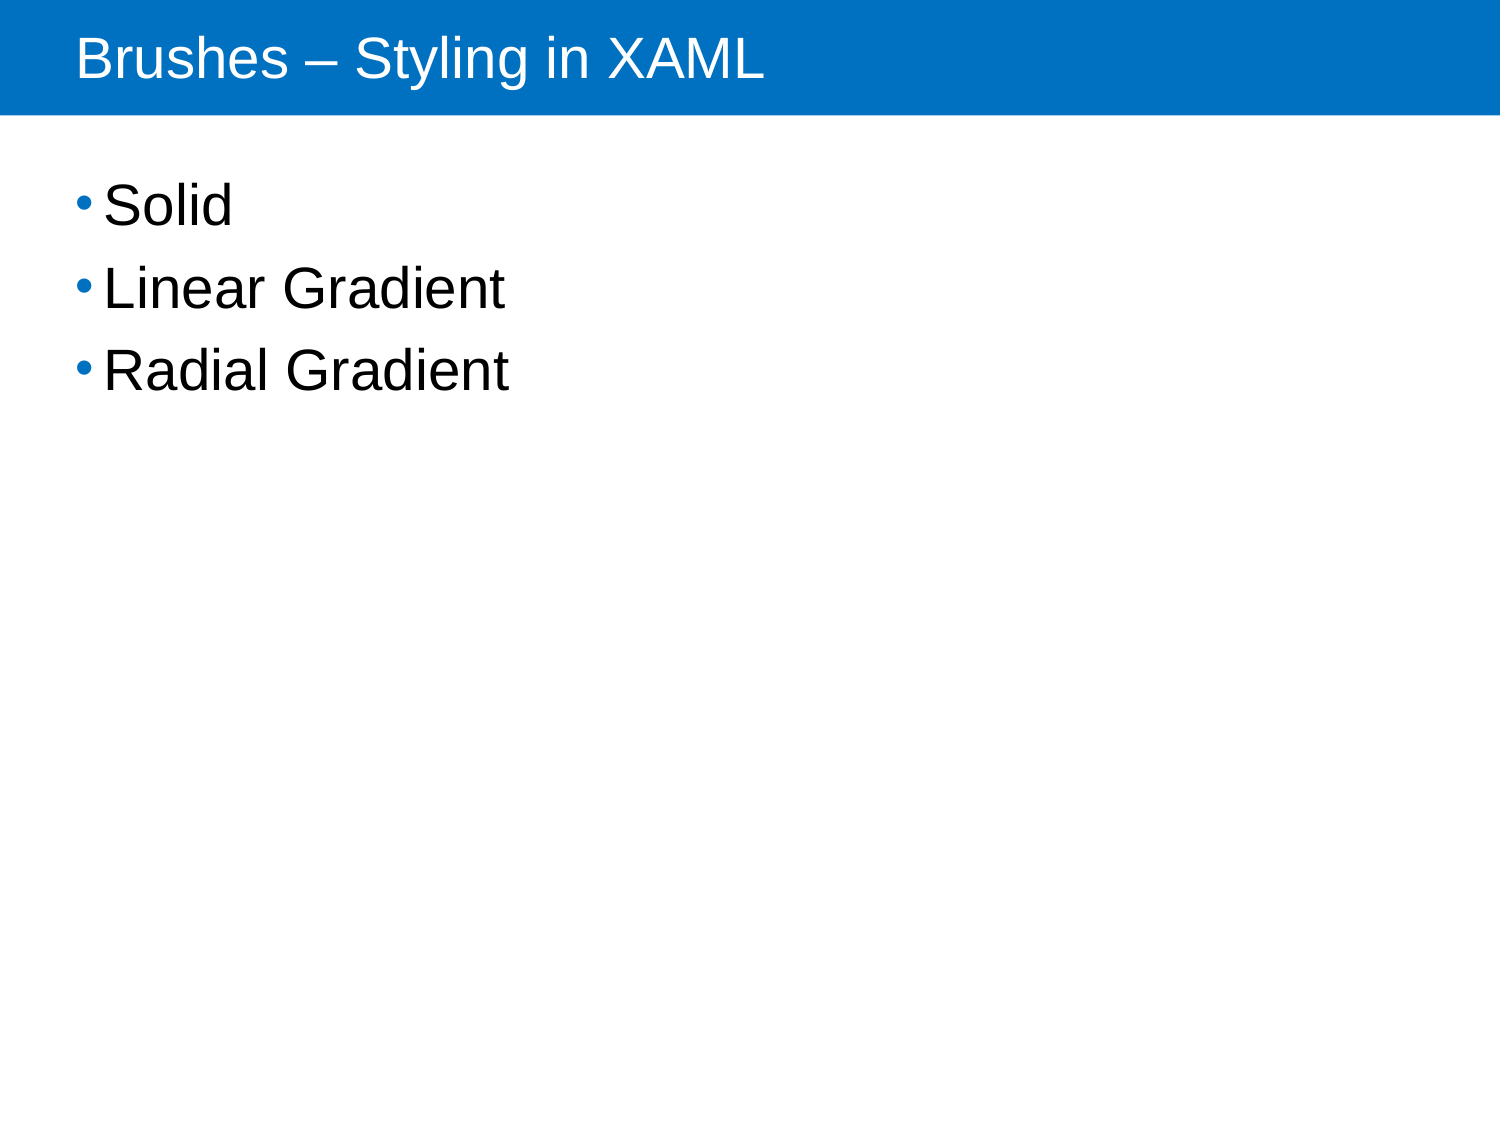

# Brushes – Styling in XAML
Solid
Linear Gradient
Radial Gradient